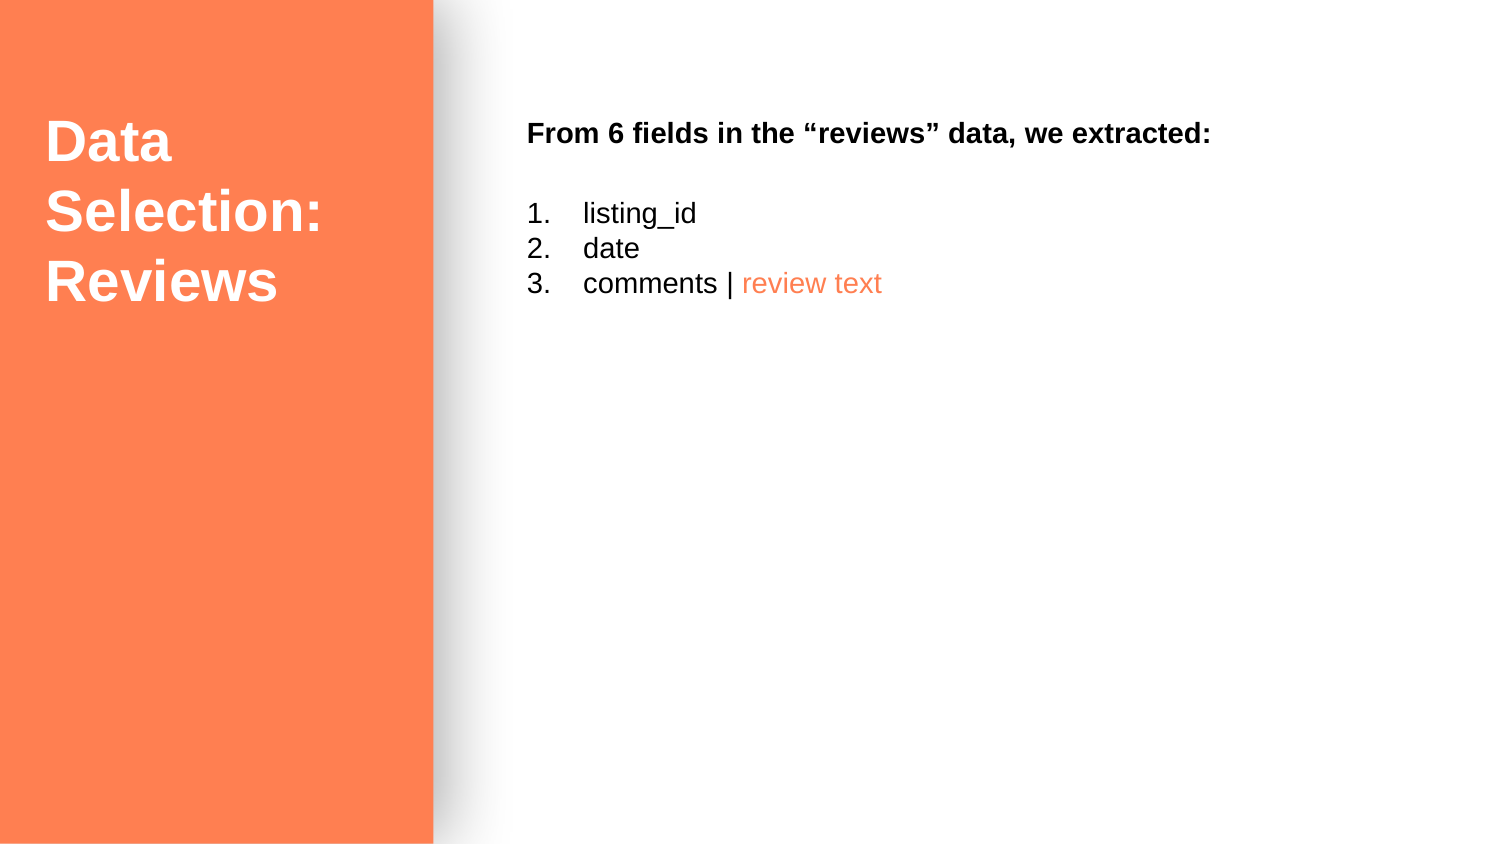

Data
Selection:
Reviews
From 6 fields in the “reviews” data, we extracted:

listing_id
date
comments | review text